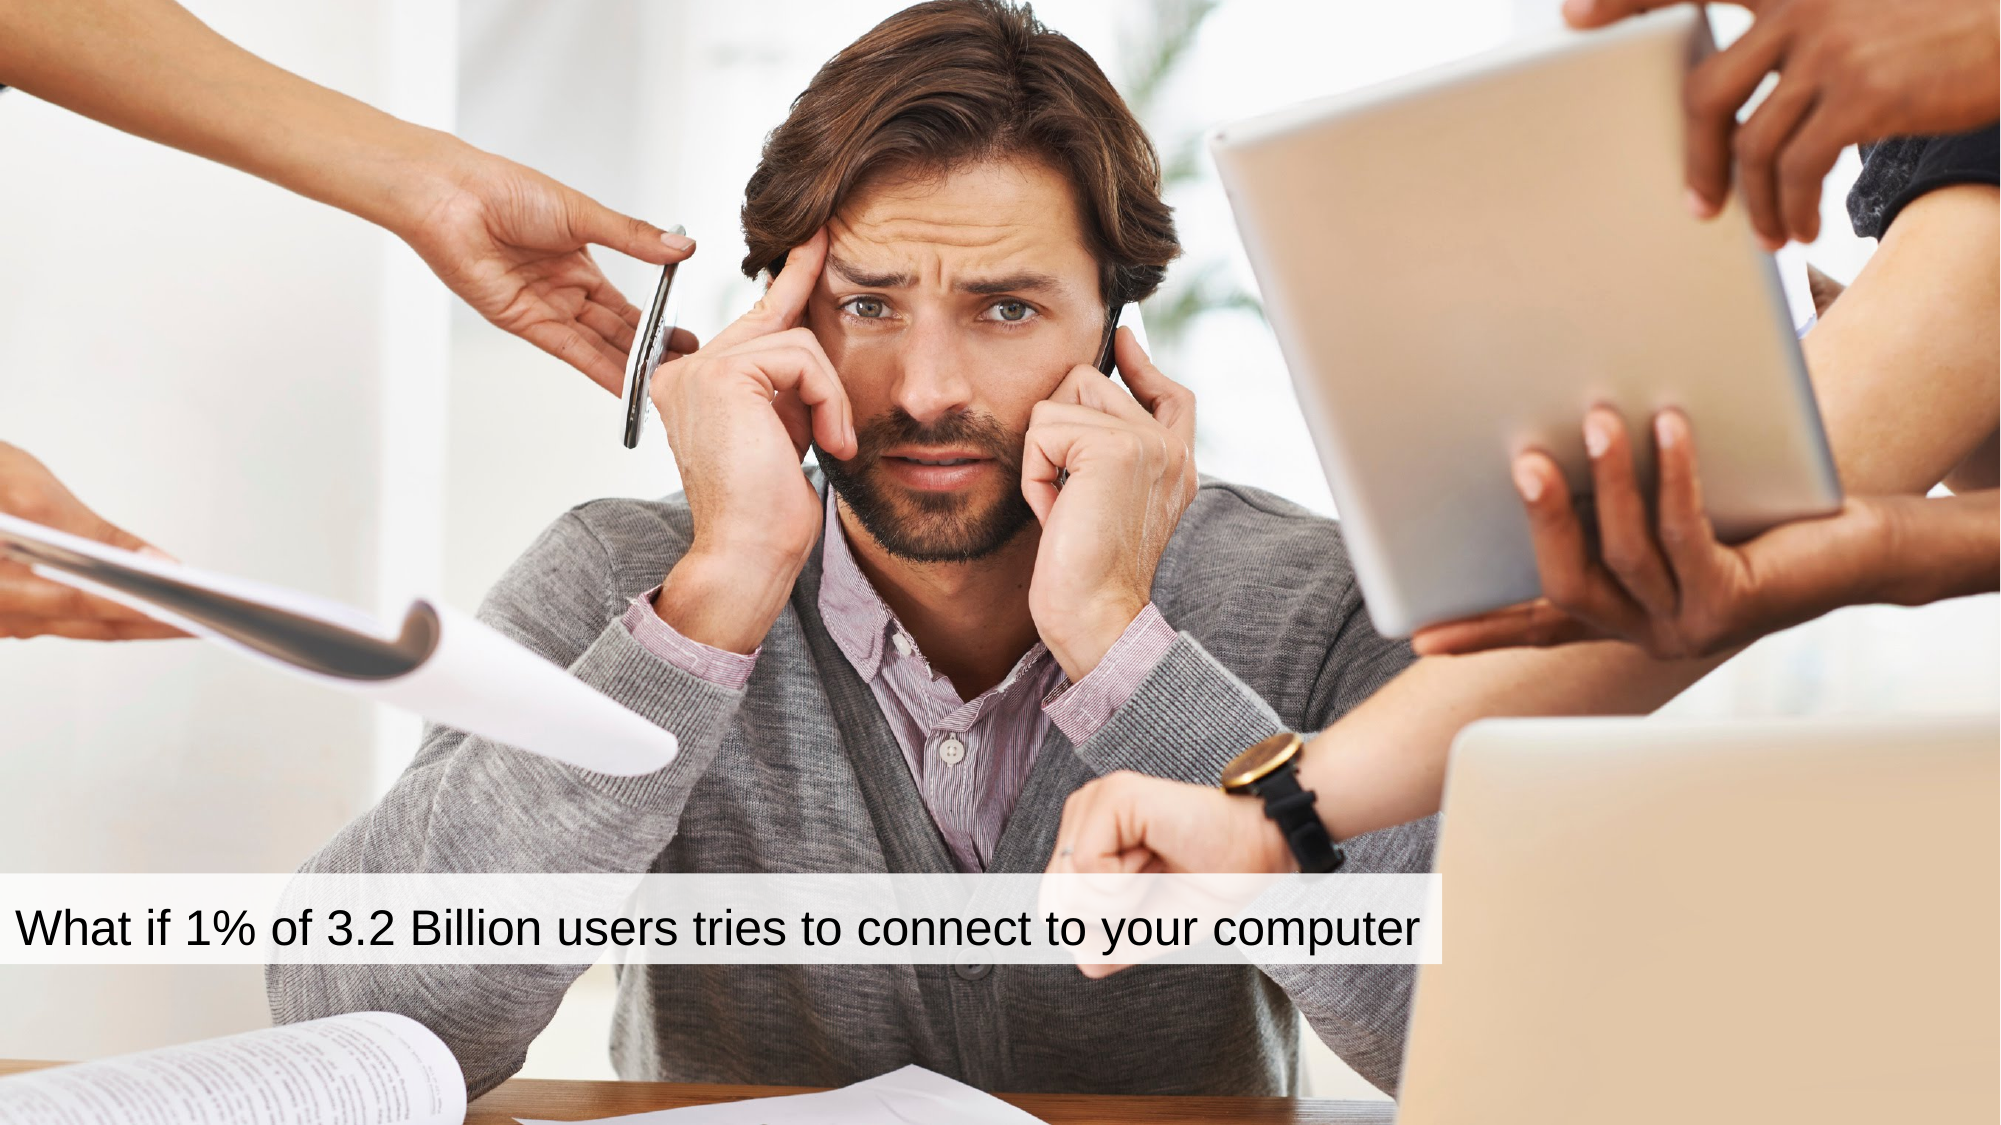

# What if 1% of 3.2 Billion users tries to connect to your computer